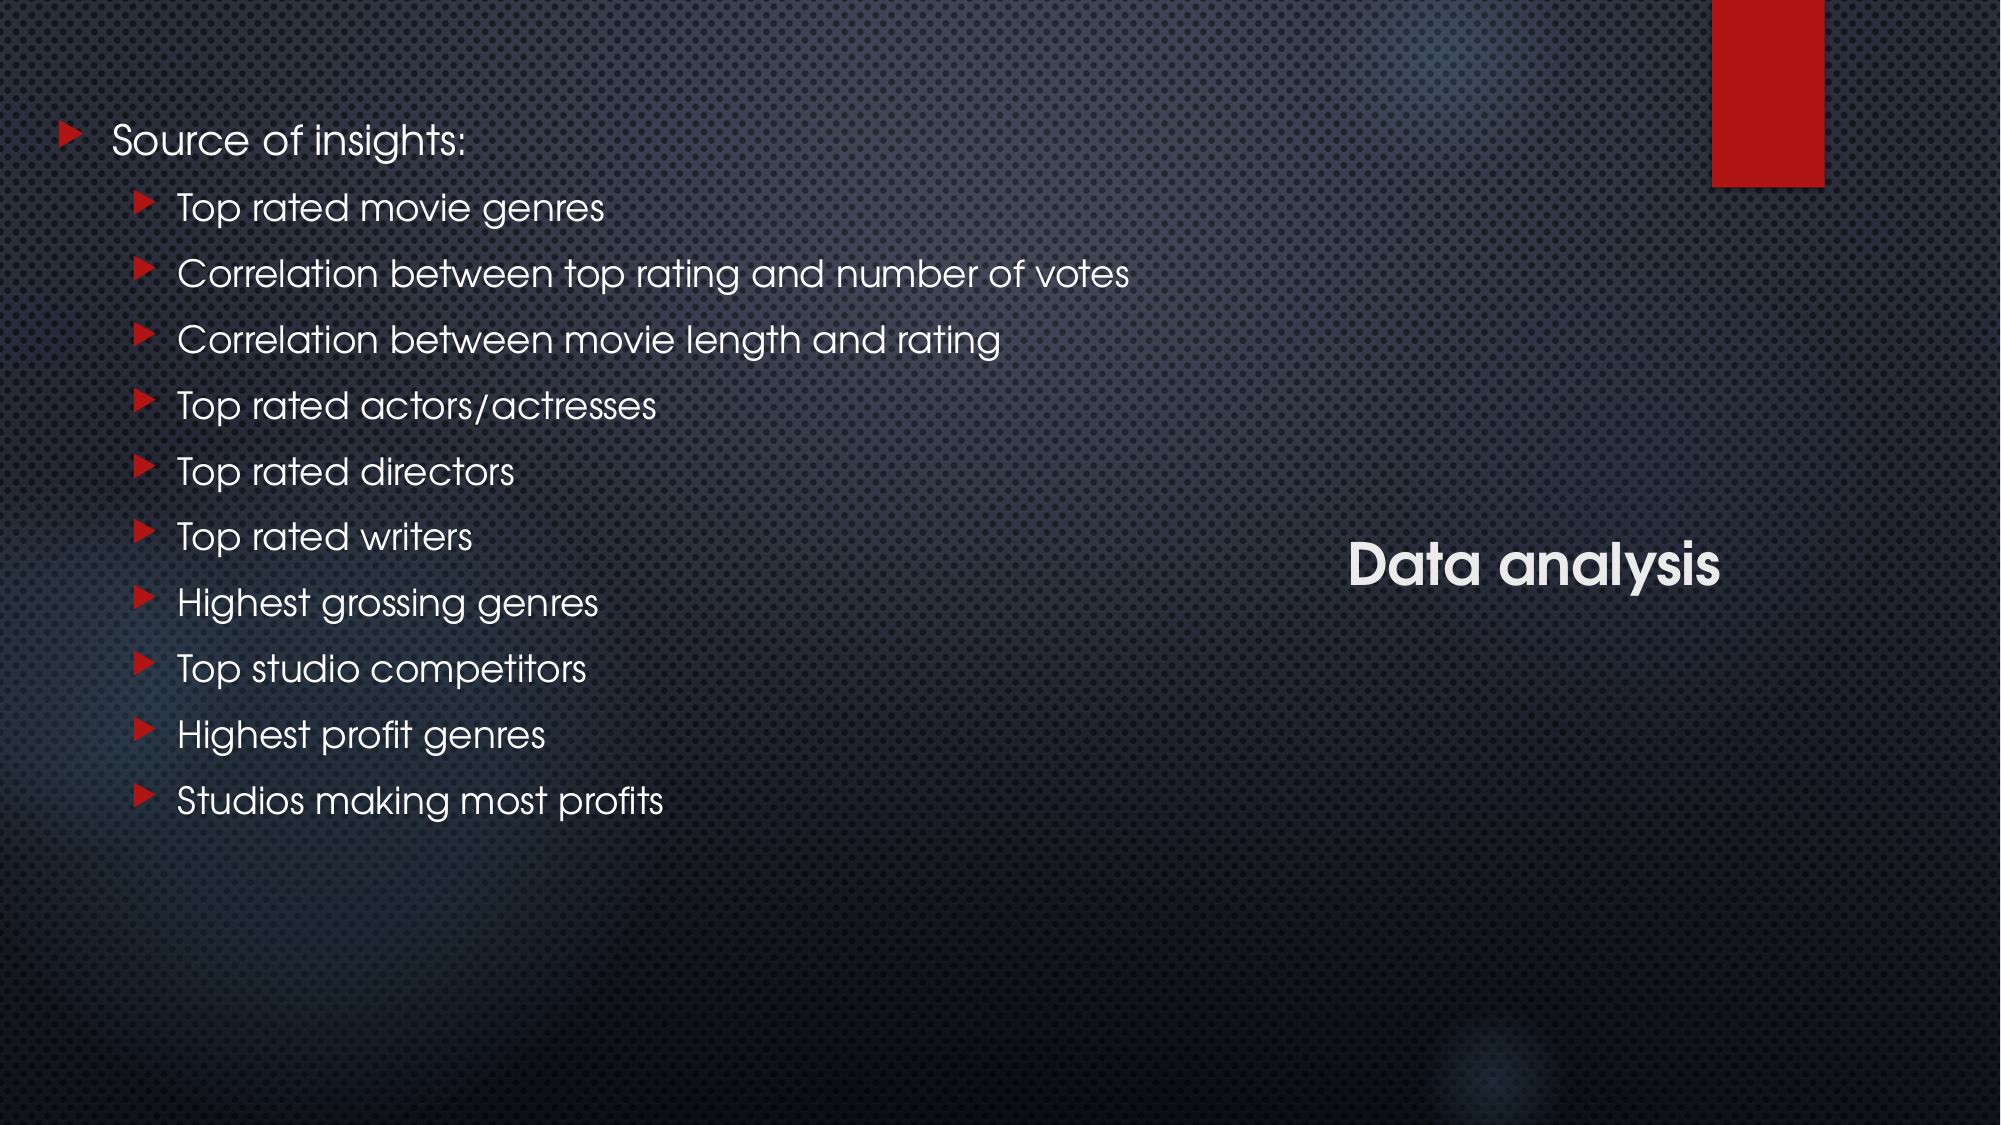

# Data analysis
Source of insights:
Top rated movie genres
Correlation between top rating and number of votes
Correlation between movie length and rating
Top rated actors/actresses
Top rated directors
Top rated writers
Highest grossing genres
Top studio competitors
Highest profit genres
Studios making most profits